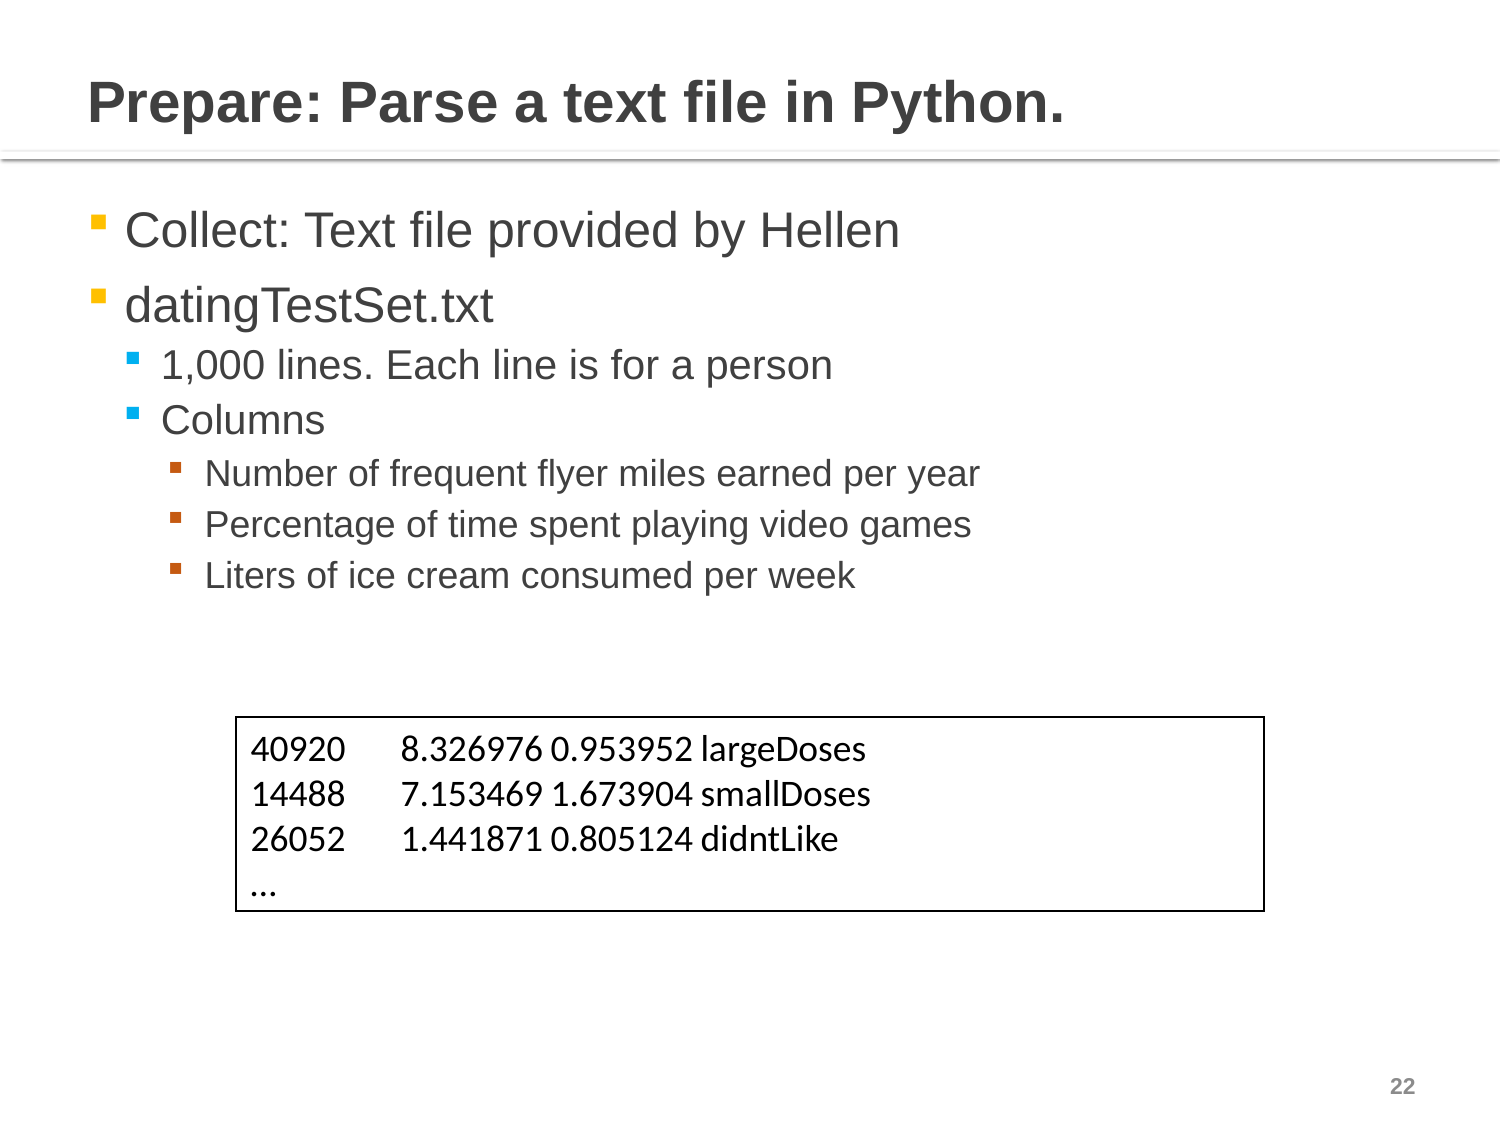

# Prepare: Parse a text file in Python.
Collect: Text file provided by Hellen
datingTestSet.txt
1,000 lines. Each line is for a person
Columns
Number of frequent flyer miles earned per year
Percentage of time spent playing video games
Liters of ice cream consumed per week
40920	8.326976	0.953952	largeDoses
14488	7.153469	1.673904	smallDoses
26052	1.441871	0.805124	didntLike
…
22